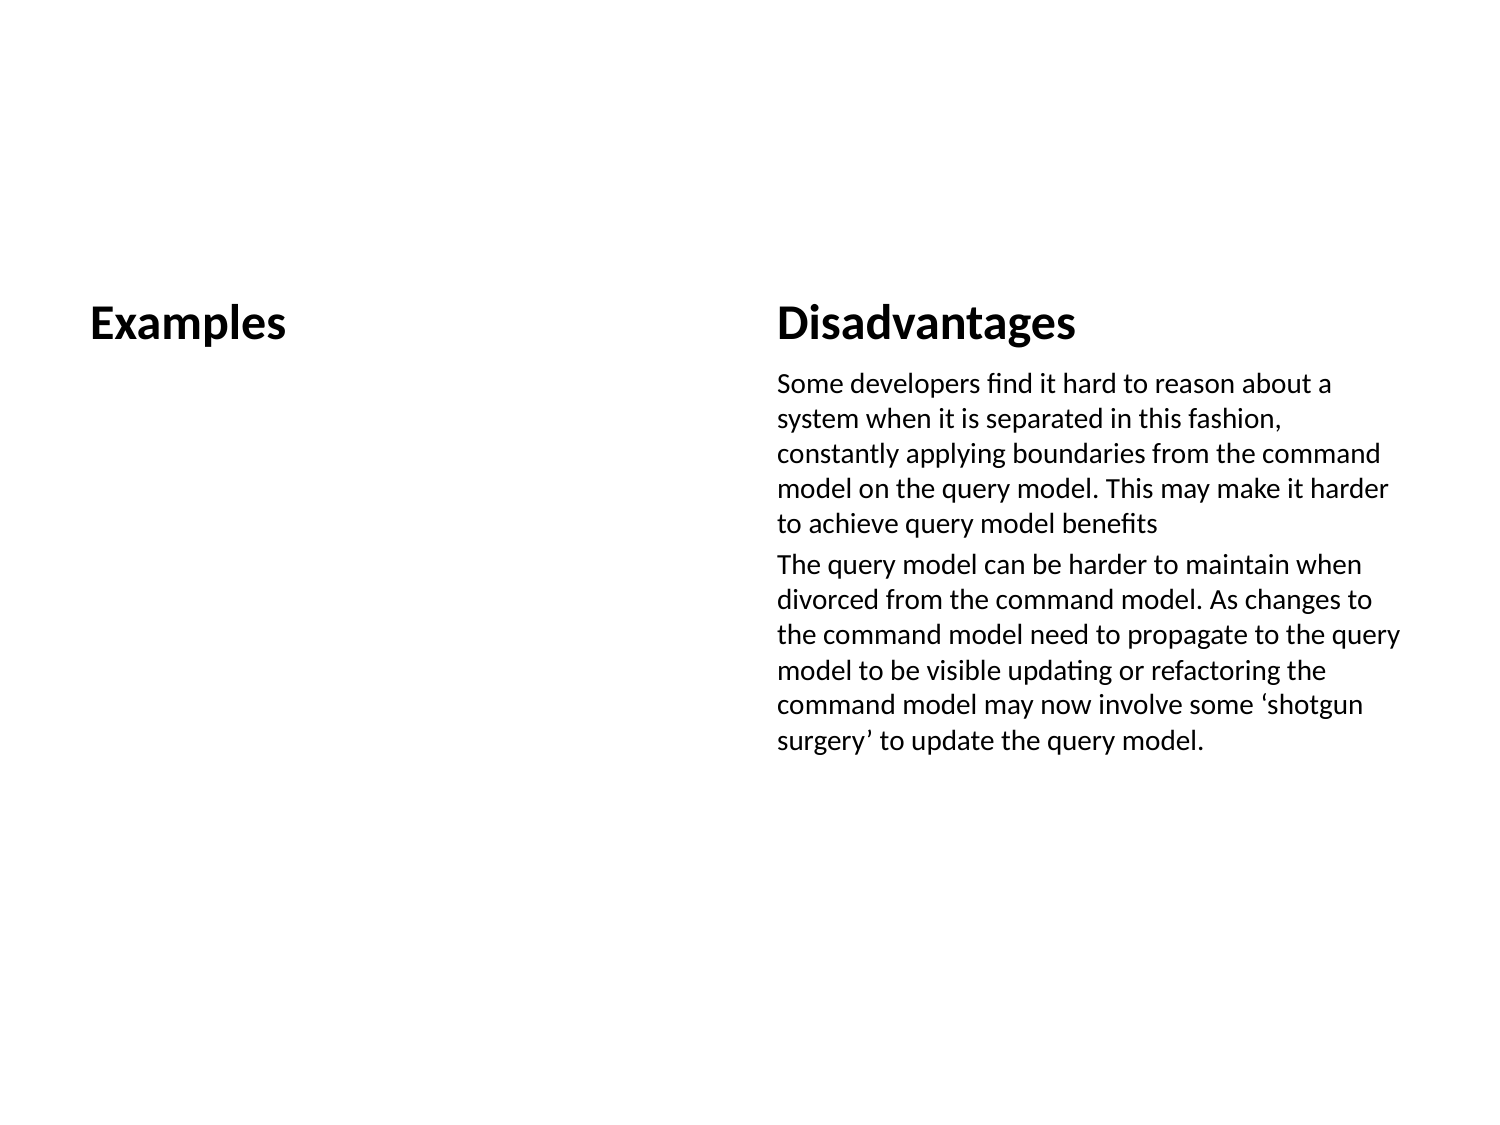

#
Examples
Disadvantages

Some developers find it hard to reason about a system when it is separated in this fashion, constantly applying boundaries from the command model on the query model. This may make it harder to achieve query model benefits
The query model can be harder to maintain when divorced from the command model. As changes to the command model need to propagate to the query model to be visible updating or refactoring the command model may now involve some ‘shotgun surgery’ to update the query model.